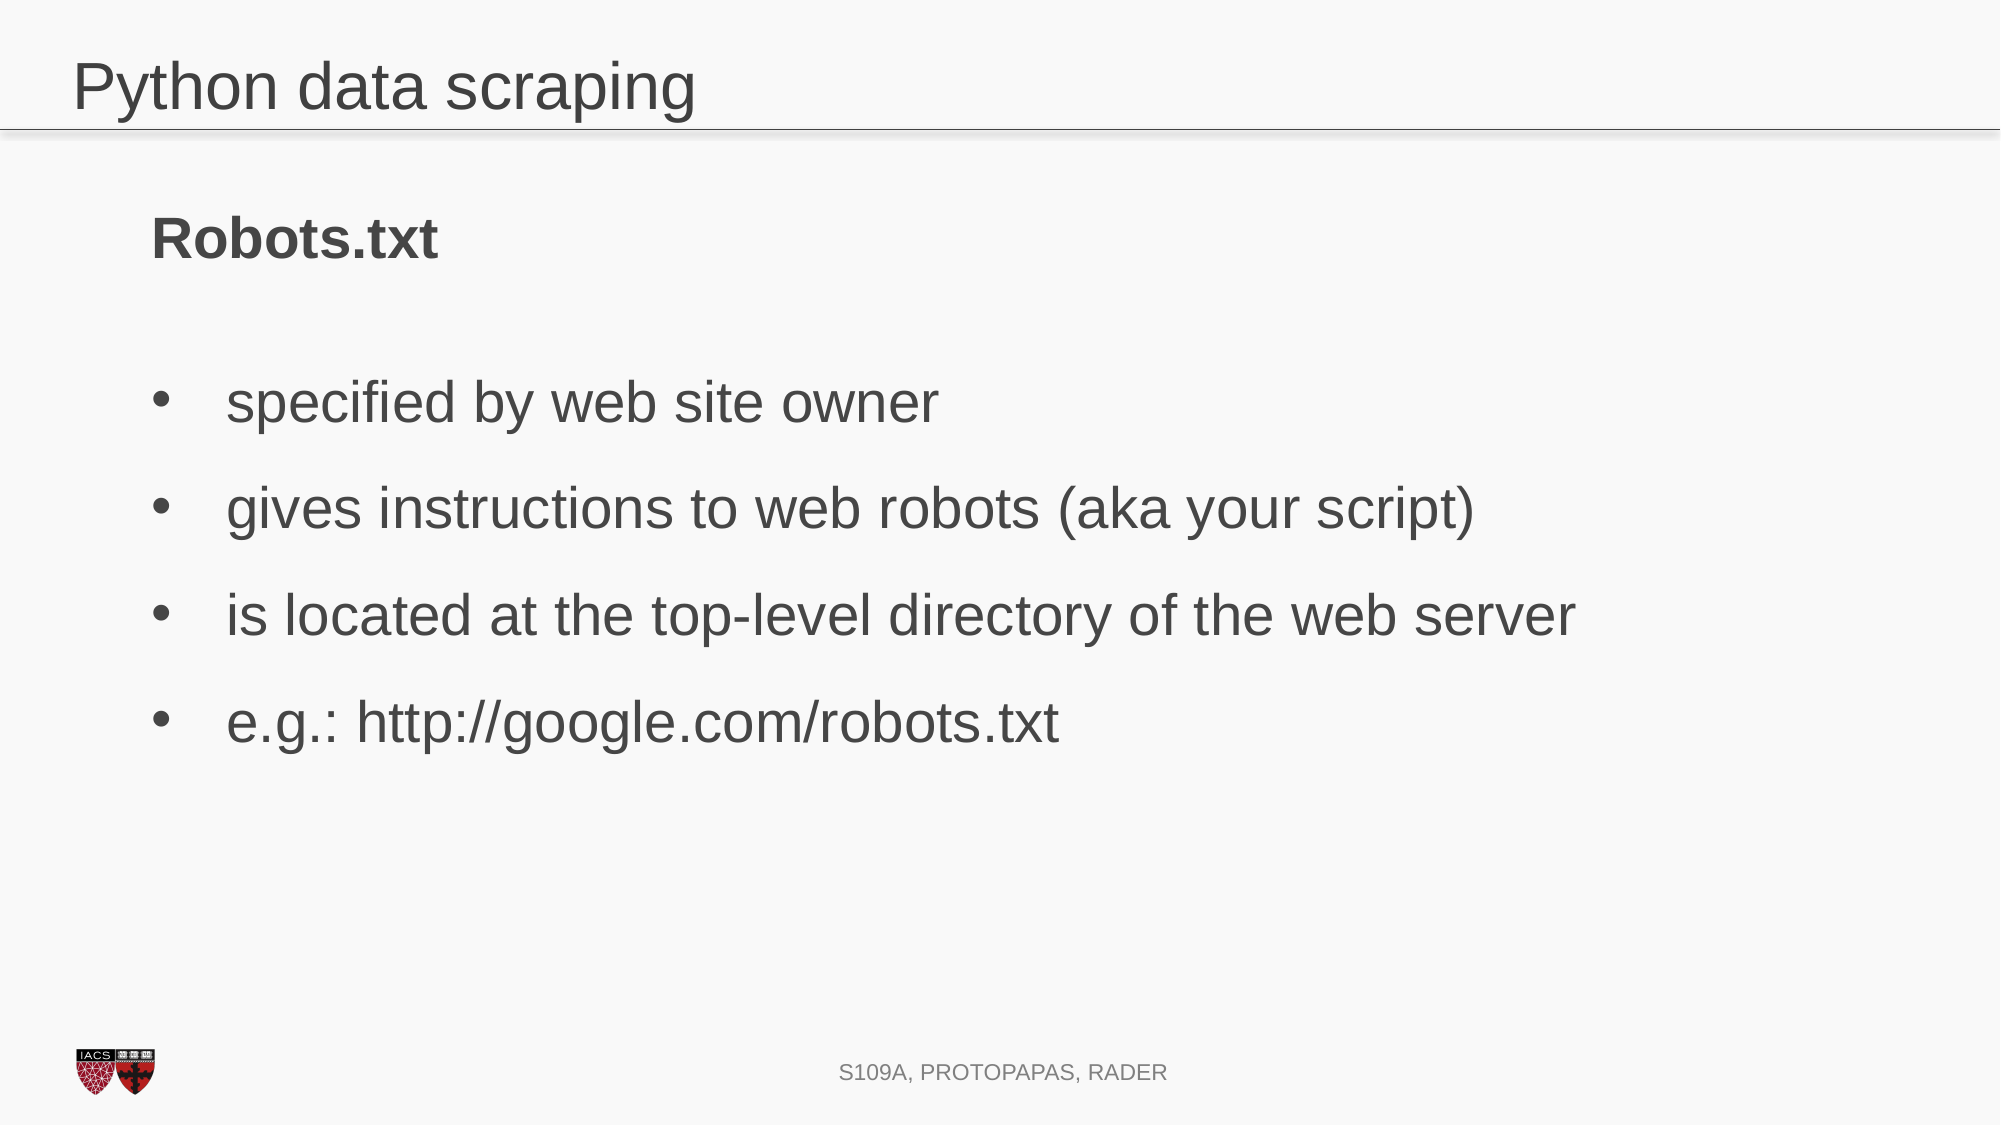

# Python data scraping
Robots.txt

specified by web site owner
gives instructions to web robots (aka your script)
is located at the top-level directory of the web server
e.g.: http://google.com/robots.txt